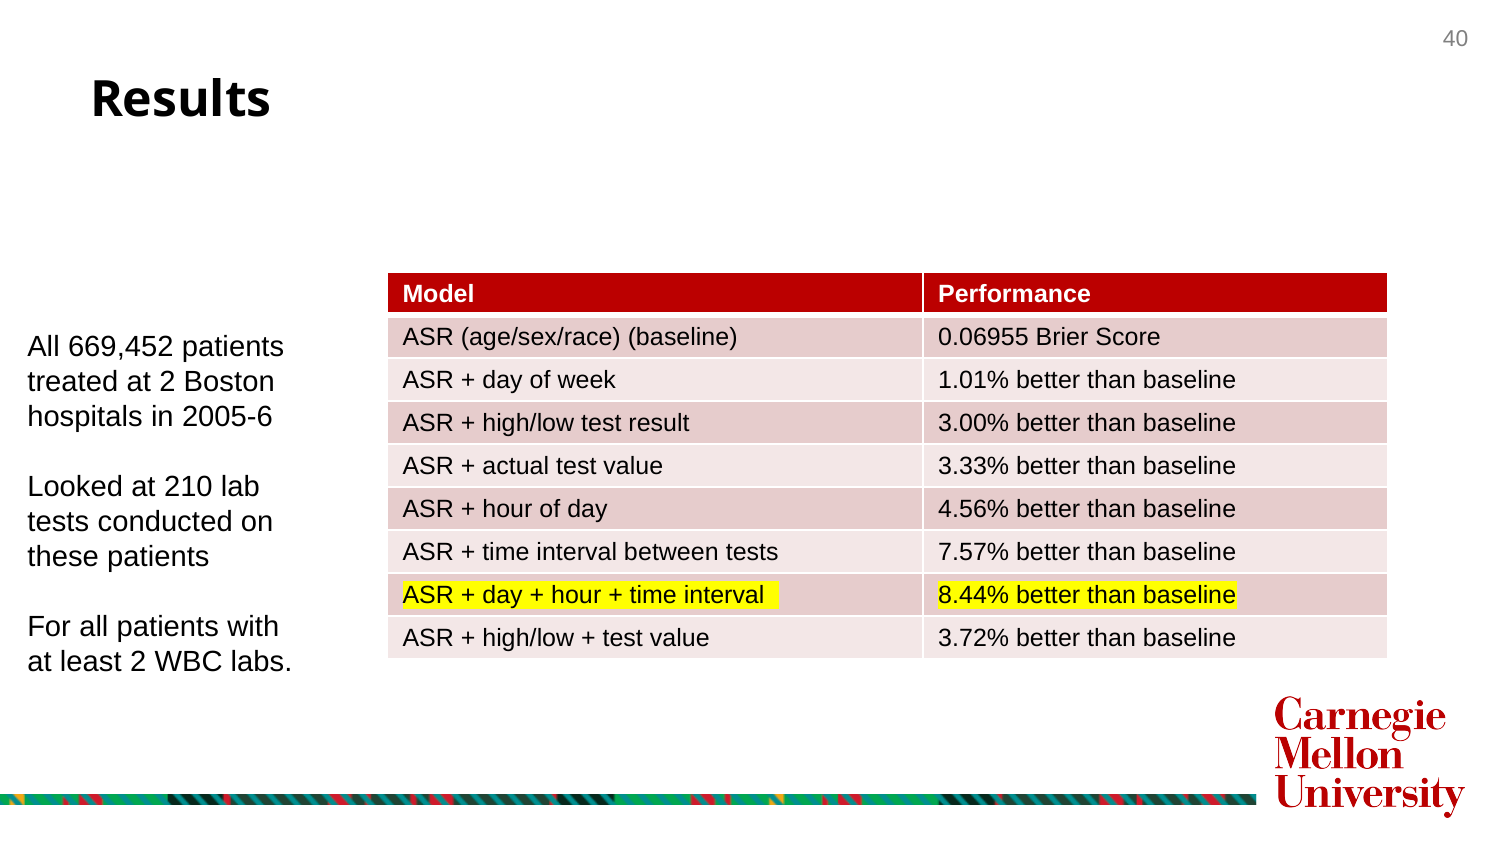

# Results
| Model | Performance |
| --- | --- |
| ASR (age/sex/race) (baseline) | 0.06955 Brier Score |
| ASR + day of week | 1.01% better than baseline |
| ASR + high/low test result | 3.00% better than baseline |
| ASR + actual test value | 3.33% better than baseline |
| ASR + hour of day | 4.56% better than baseline |
| ASR + time interval between tests | 7.57% better than baseline |
| ASR + day + hour + time interval | 8.44% better than baseline |
| ASR + high/low + test value | 3.72% better than baseline |
All 669,452 patients treated at 2 Boston hospitals in 2005-6

Looked at 210 lab tests conducted on these patients

For all patients with at least 2 WBC labs.
40